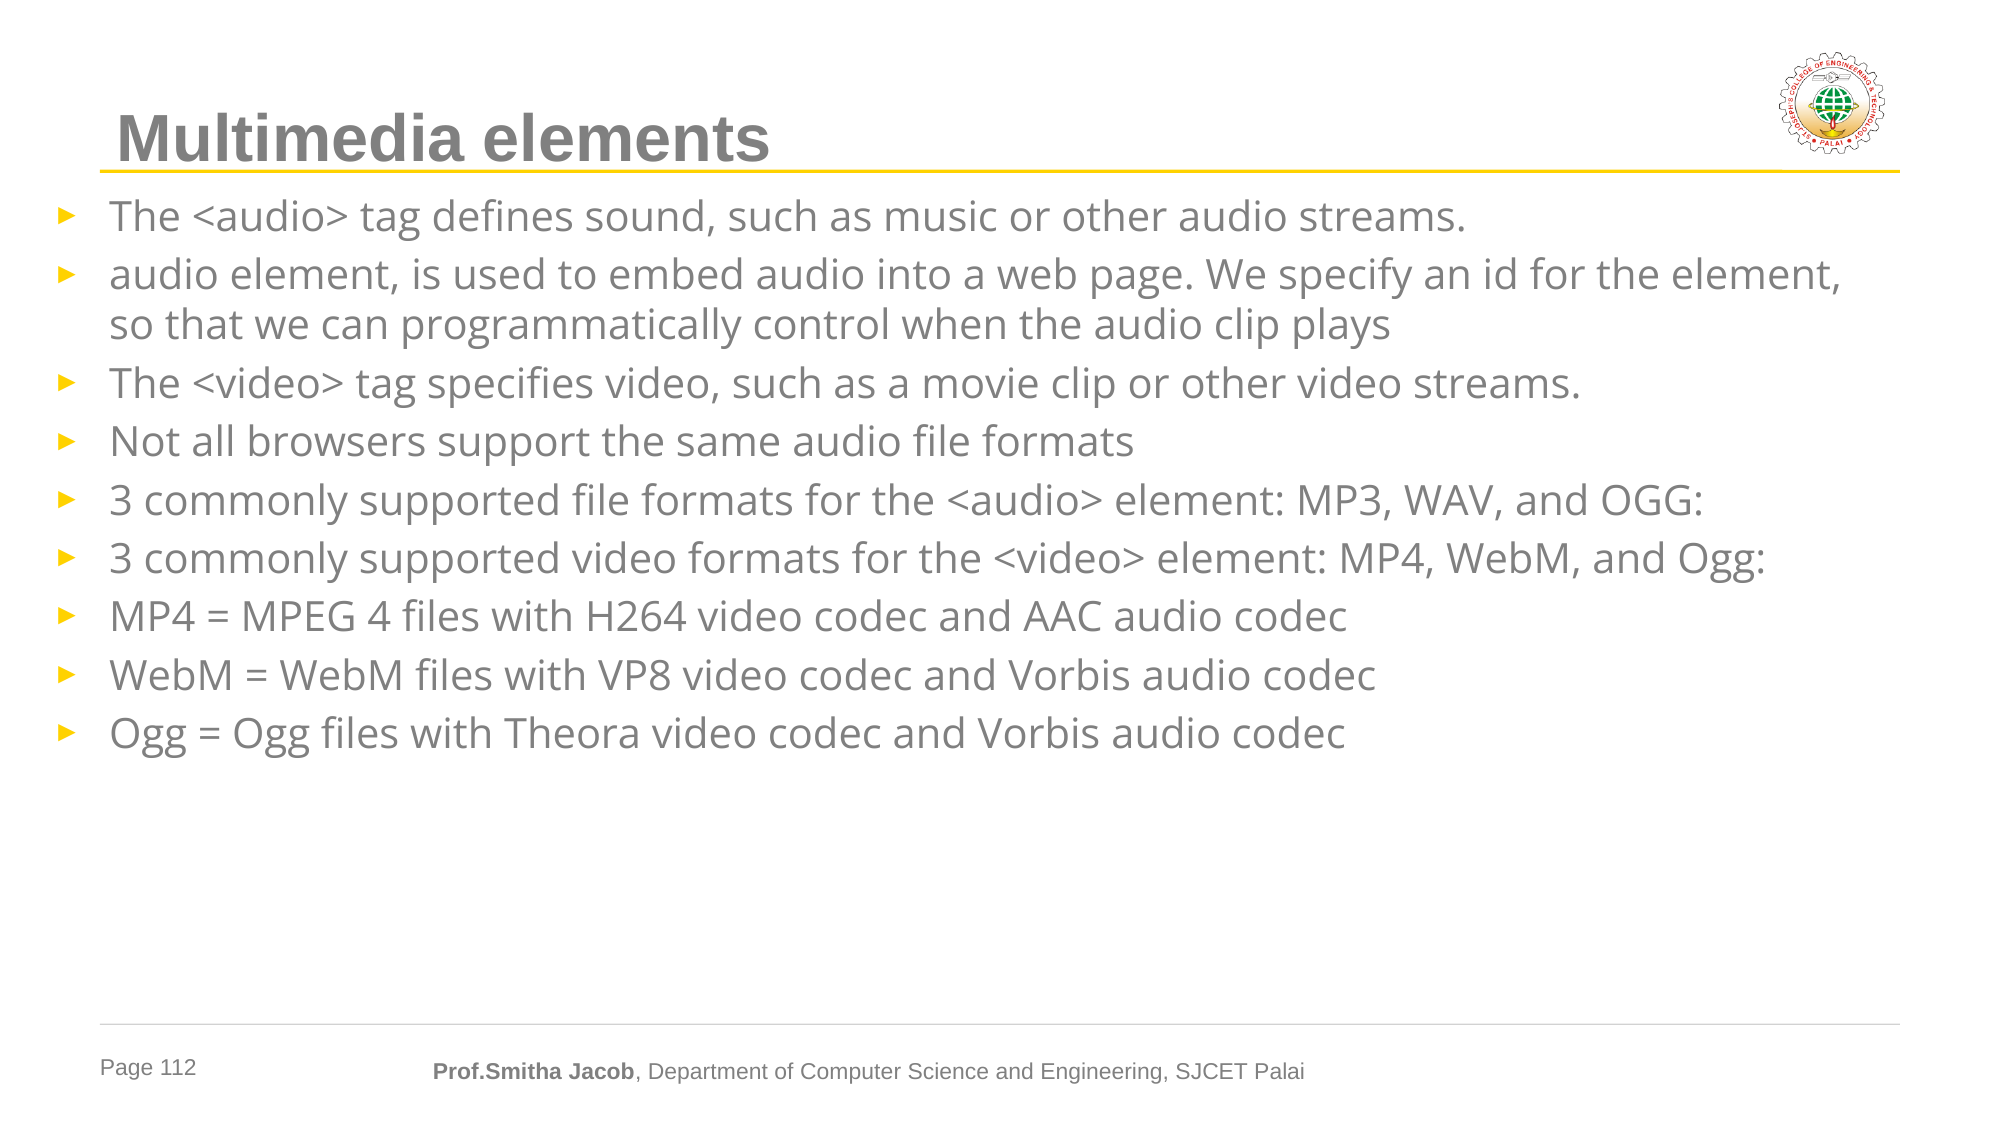

# Multimedia elements
The <audio> tag defines sound, such as music or other audio streams.
audio element, is used to embed audio into a web page. We specify an id for the element, so that we can programmatically control when the audio clip plays
The <video> tag specifies video, such as a movie clip or other video streams.
Not all browsers support the same audio file formats
3 commonly supported file formats for the <audio> element: MP3, WAV, and OGG:
3 commonly supported video formats for the <video> element: MP4, WebM, and Ogg:
MP4 = MPEG 4 files with H264 video codec and AAC audio codec
WebM = WebM files with VP8 video codec and Vorbis audio codec
Ogg = Ogg files with Theora video codec and Vorbis audio codec